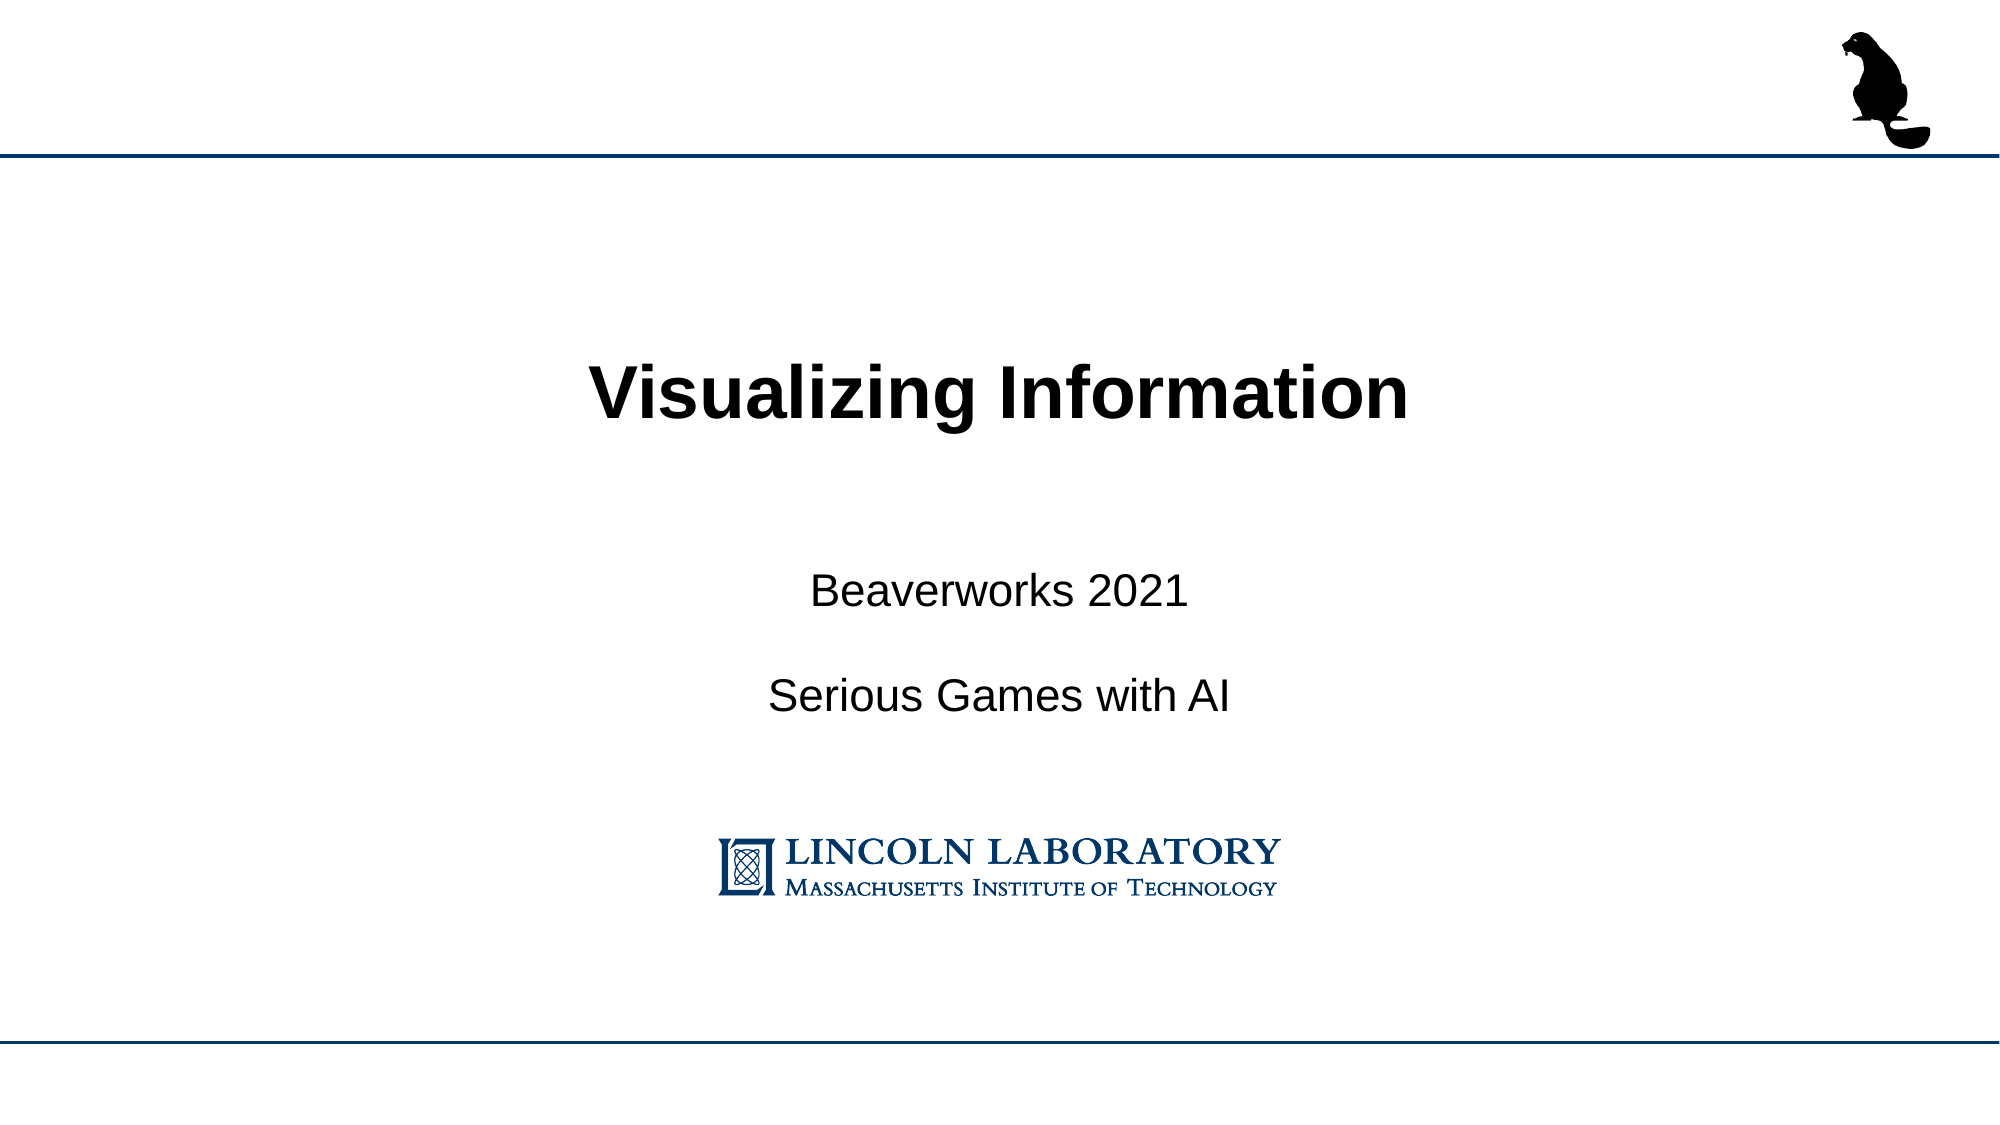

# Visualizing Information
Beaverworks 2021
Serious Games with AI